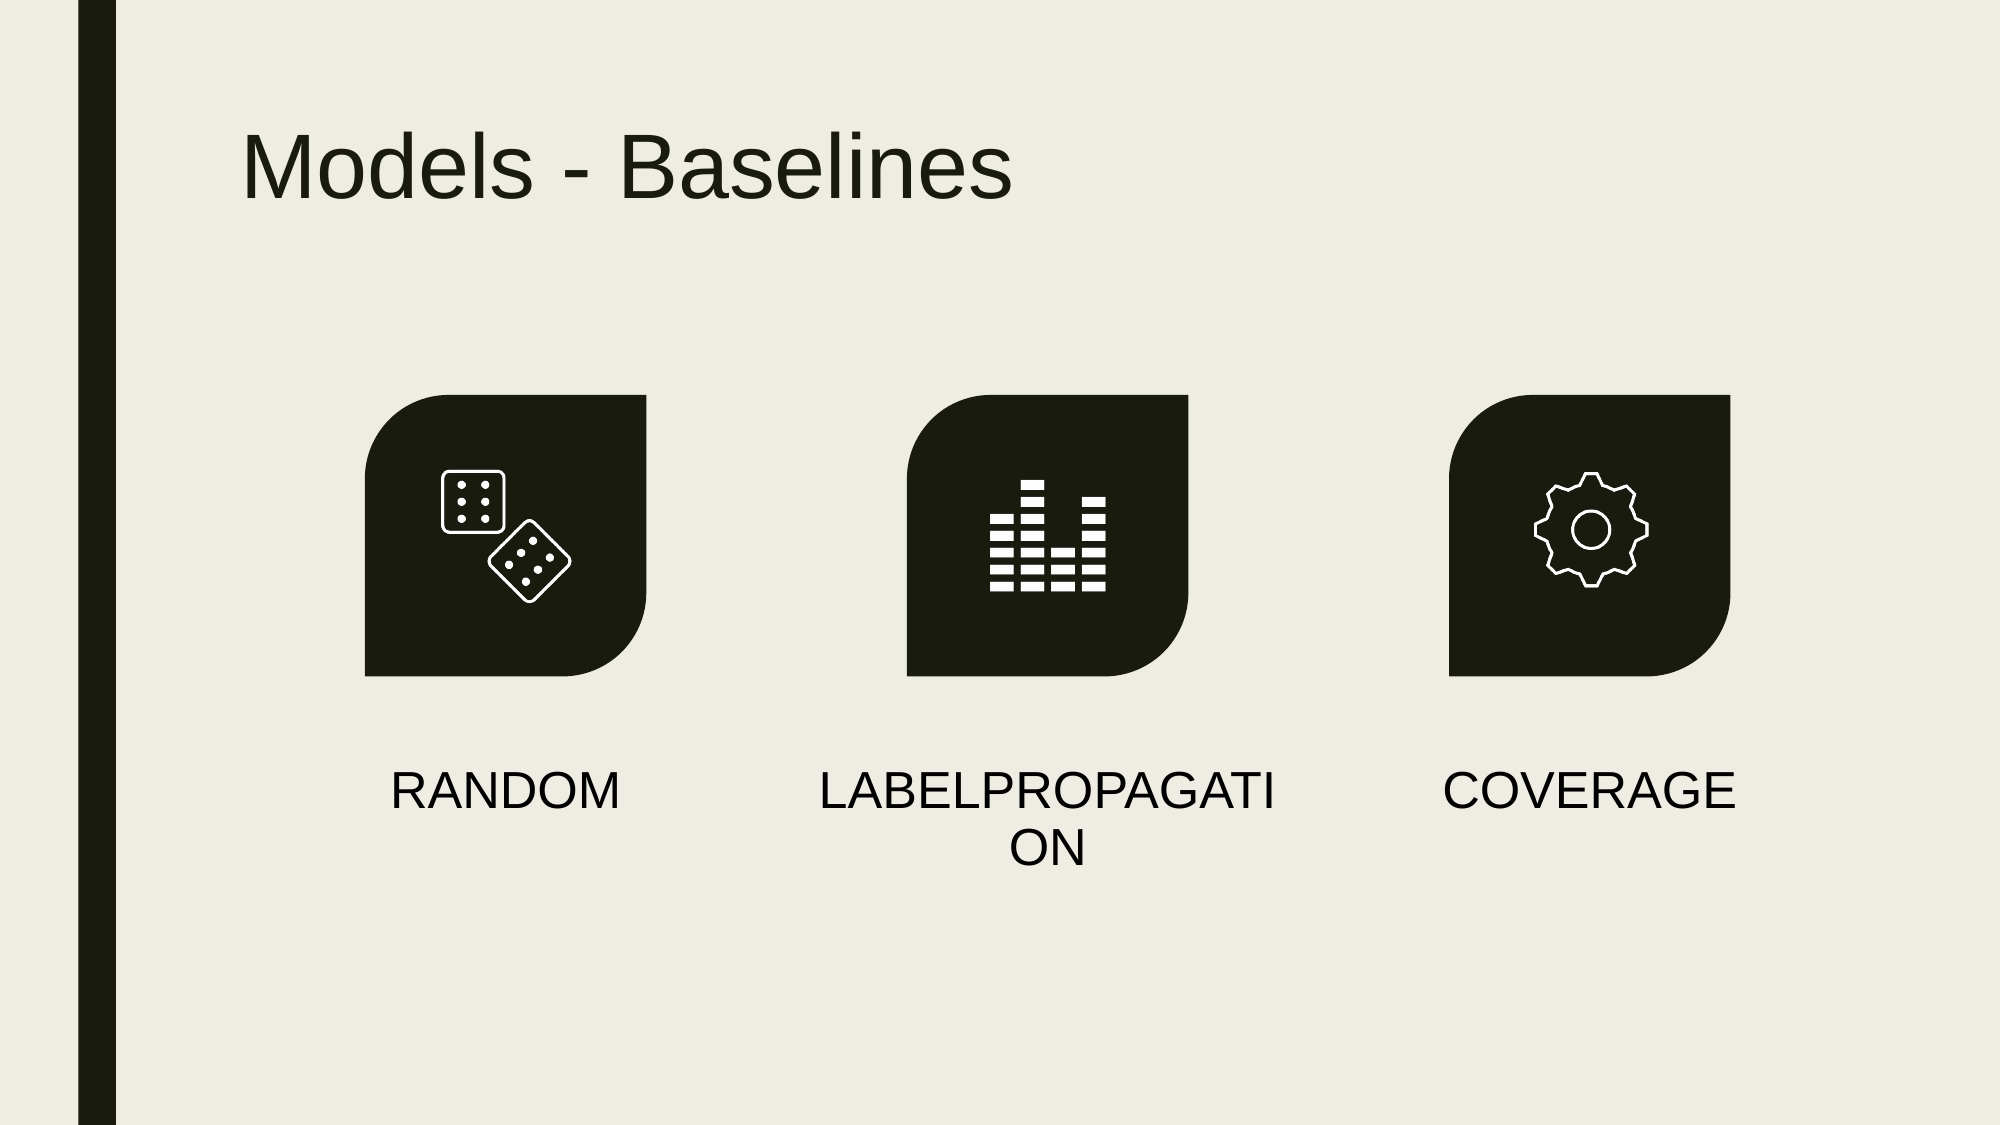

# Models - Baselines
Random
Labelpropagation
Coverage